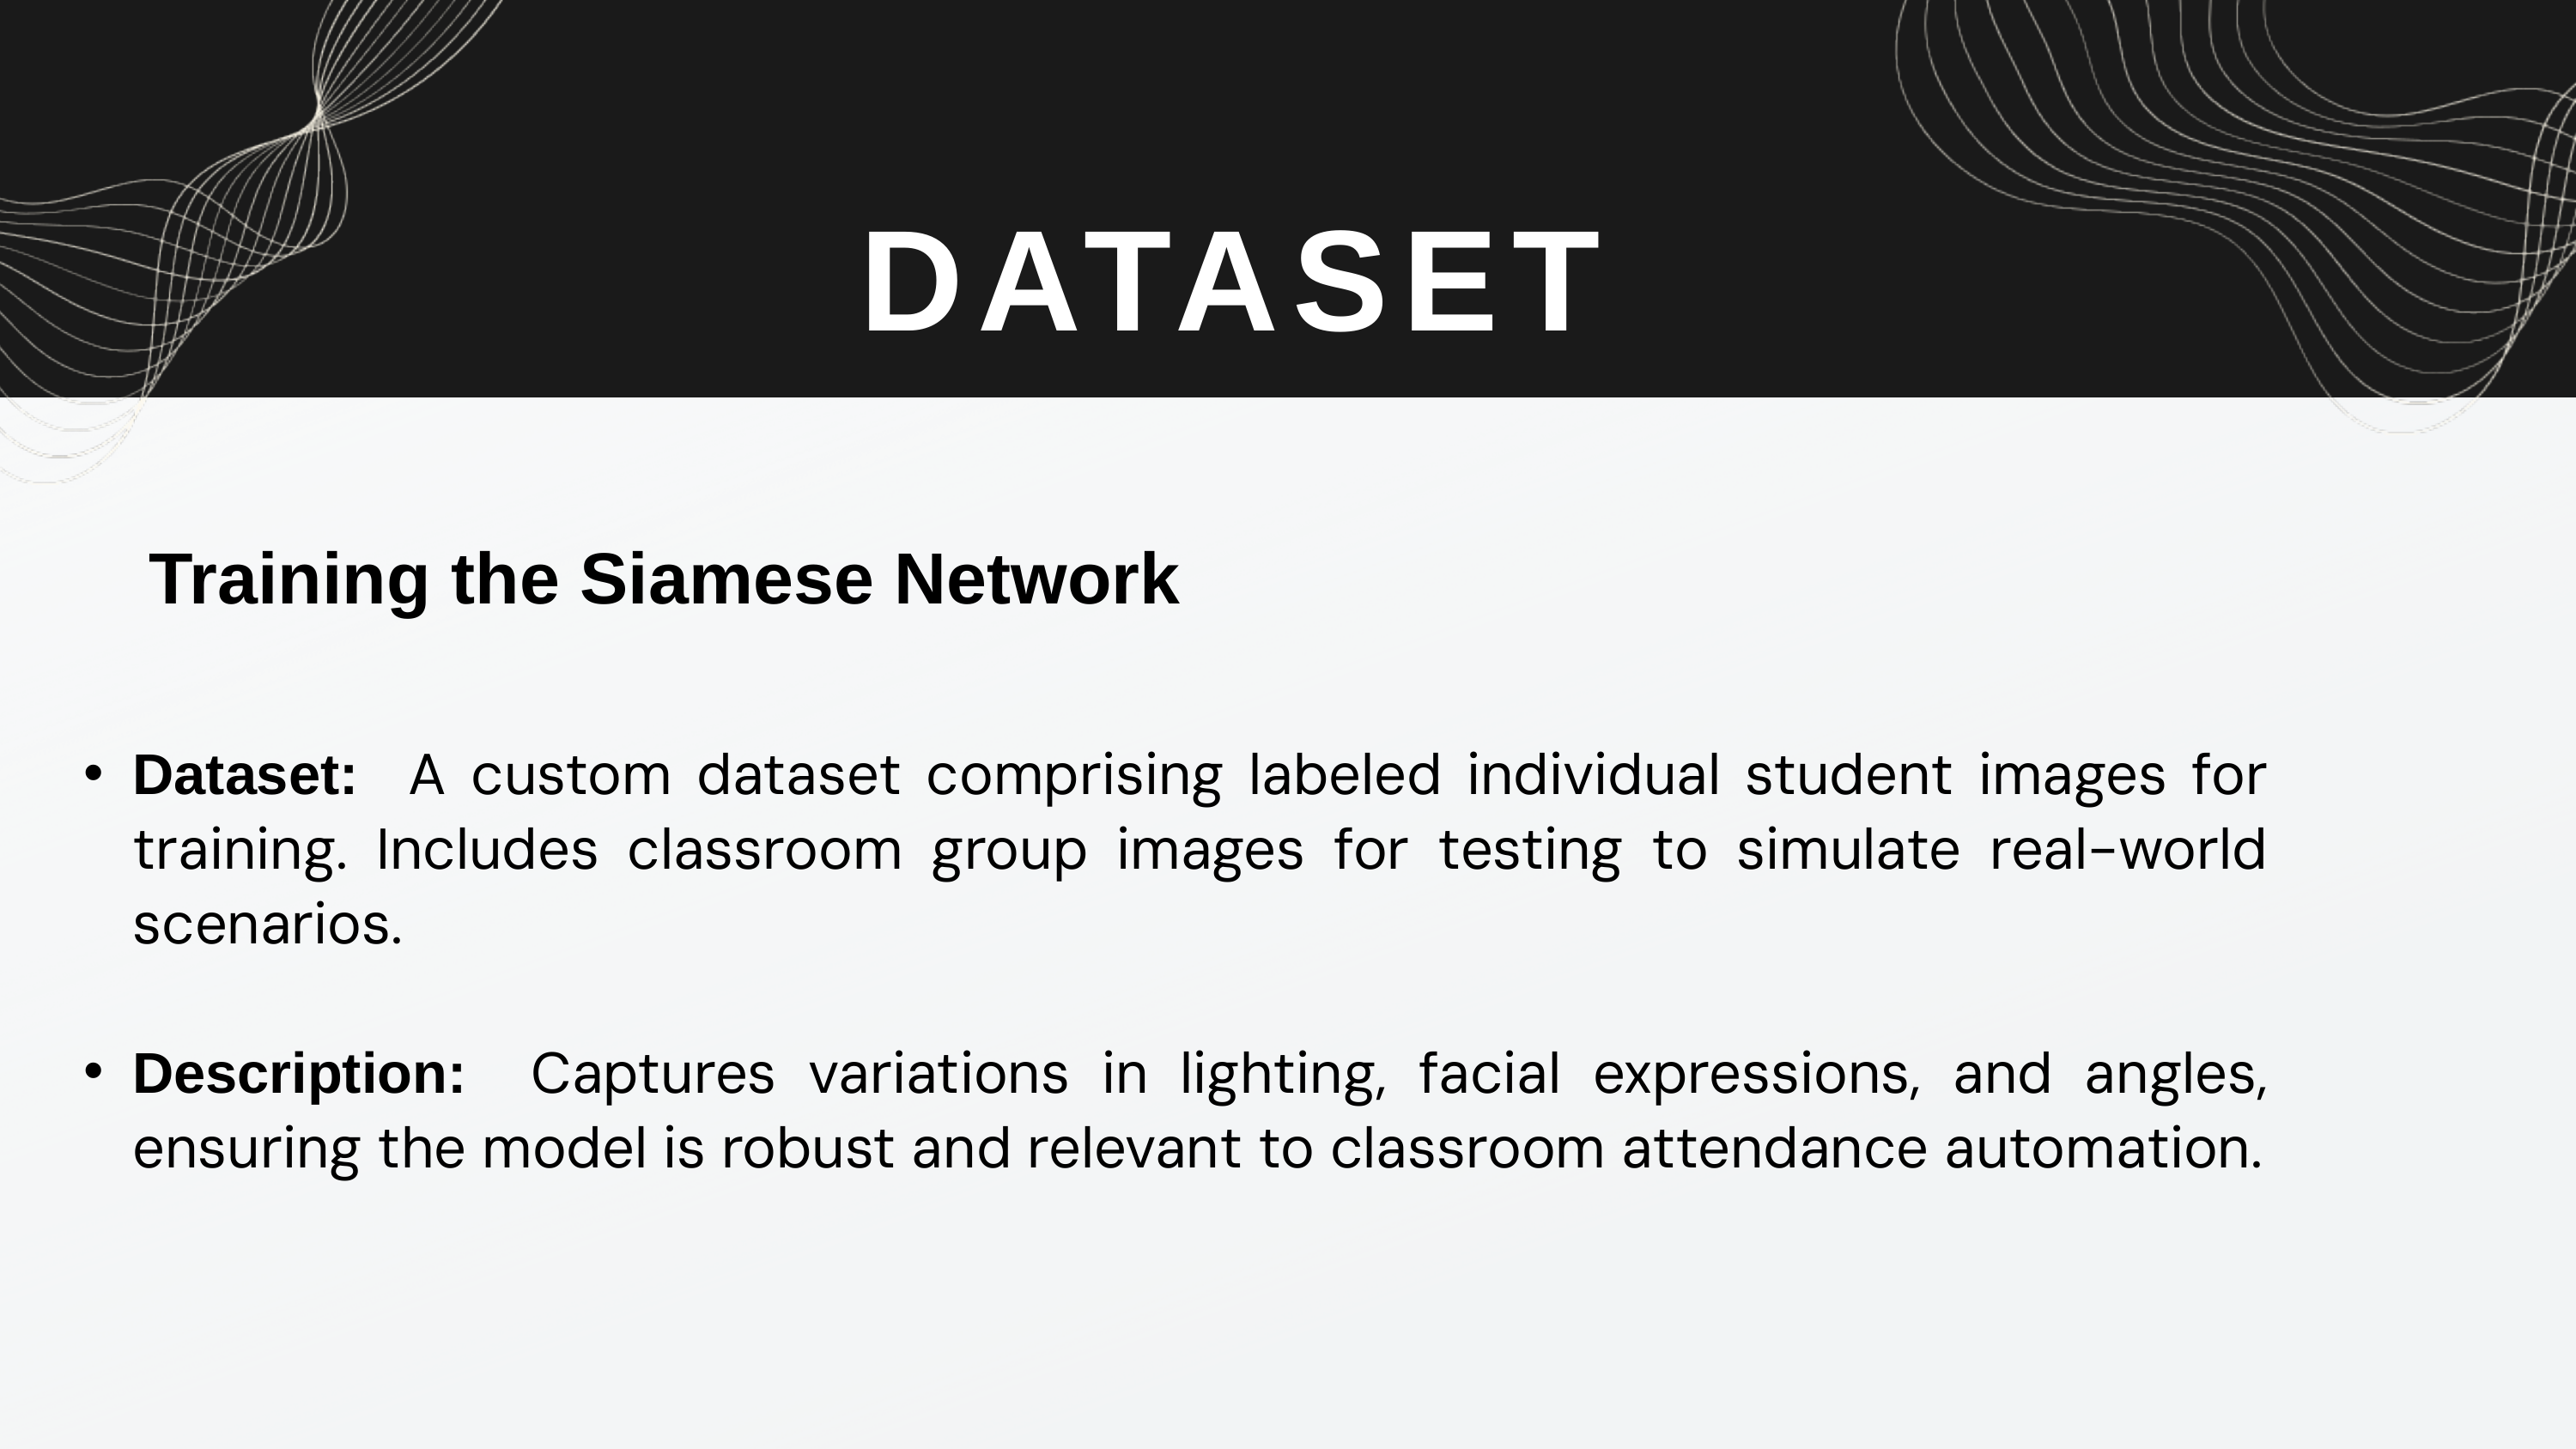

DATASET
Training the Siamese Network

Dataset:  A custom dataset comprising labeled individual student images for training. Includes classroom group images for testing to simulate real-world scenarios.

Description:  Captures variations in lighting, facial expressions, and angles, ensuring the model is robust and relevant to classroom attendance automation.